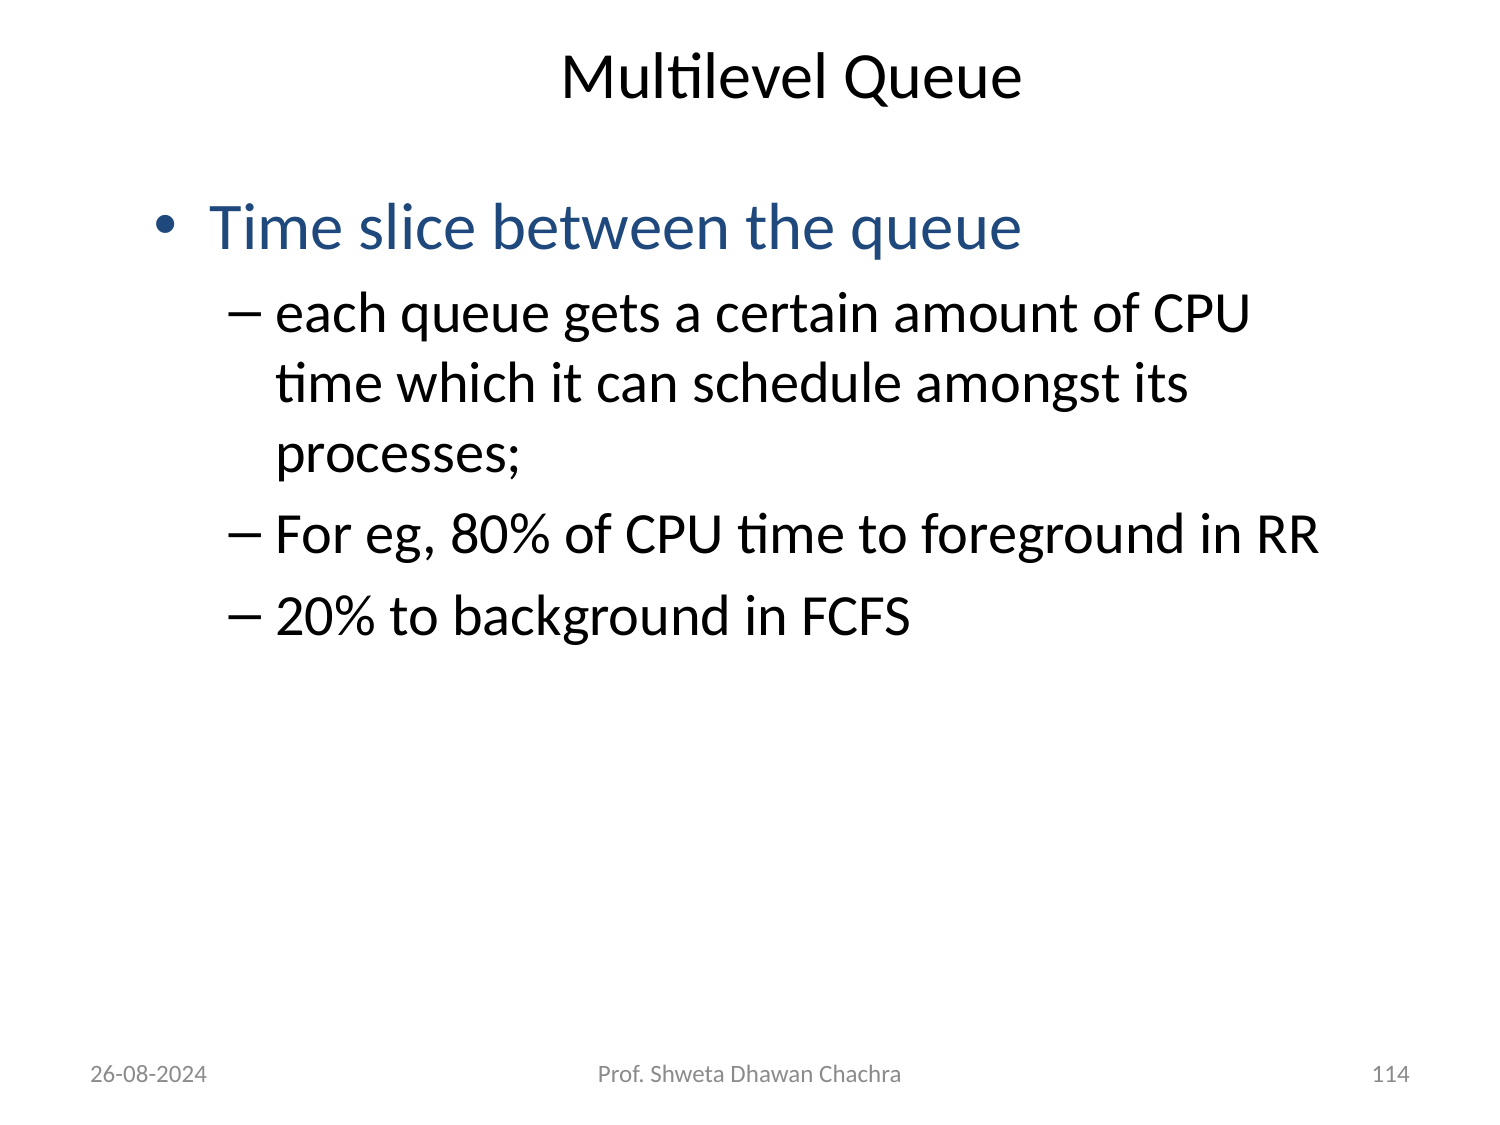

# Multilevel Queue
Time slice between the queue
each queue gets a certain amount of CPU time which it can schedule amongst its processes;
For eg, 80% of CPU time to foreground in RR
20% to background in FCFS

26-08-2024
Prof. Shweta Dhawan Chachra
114